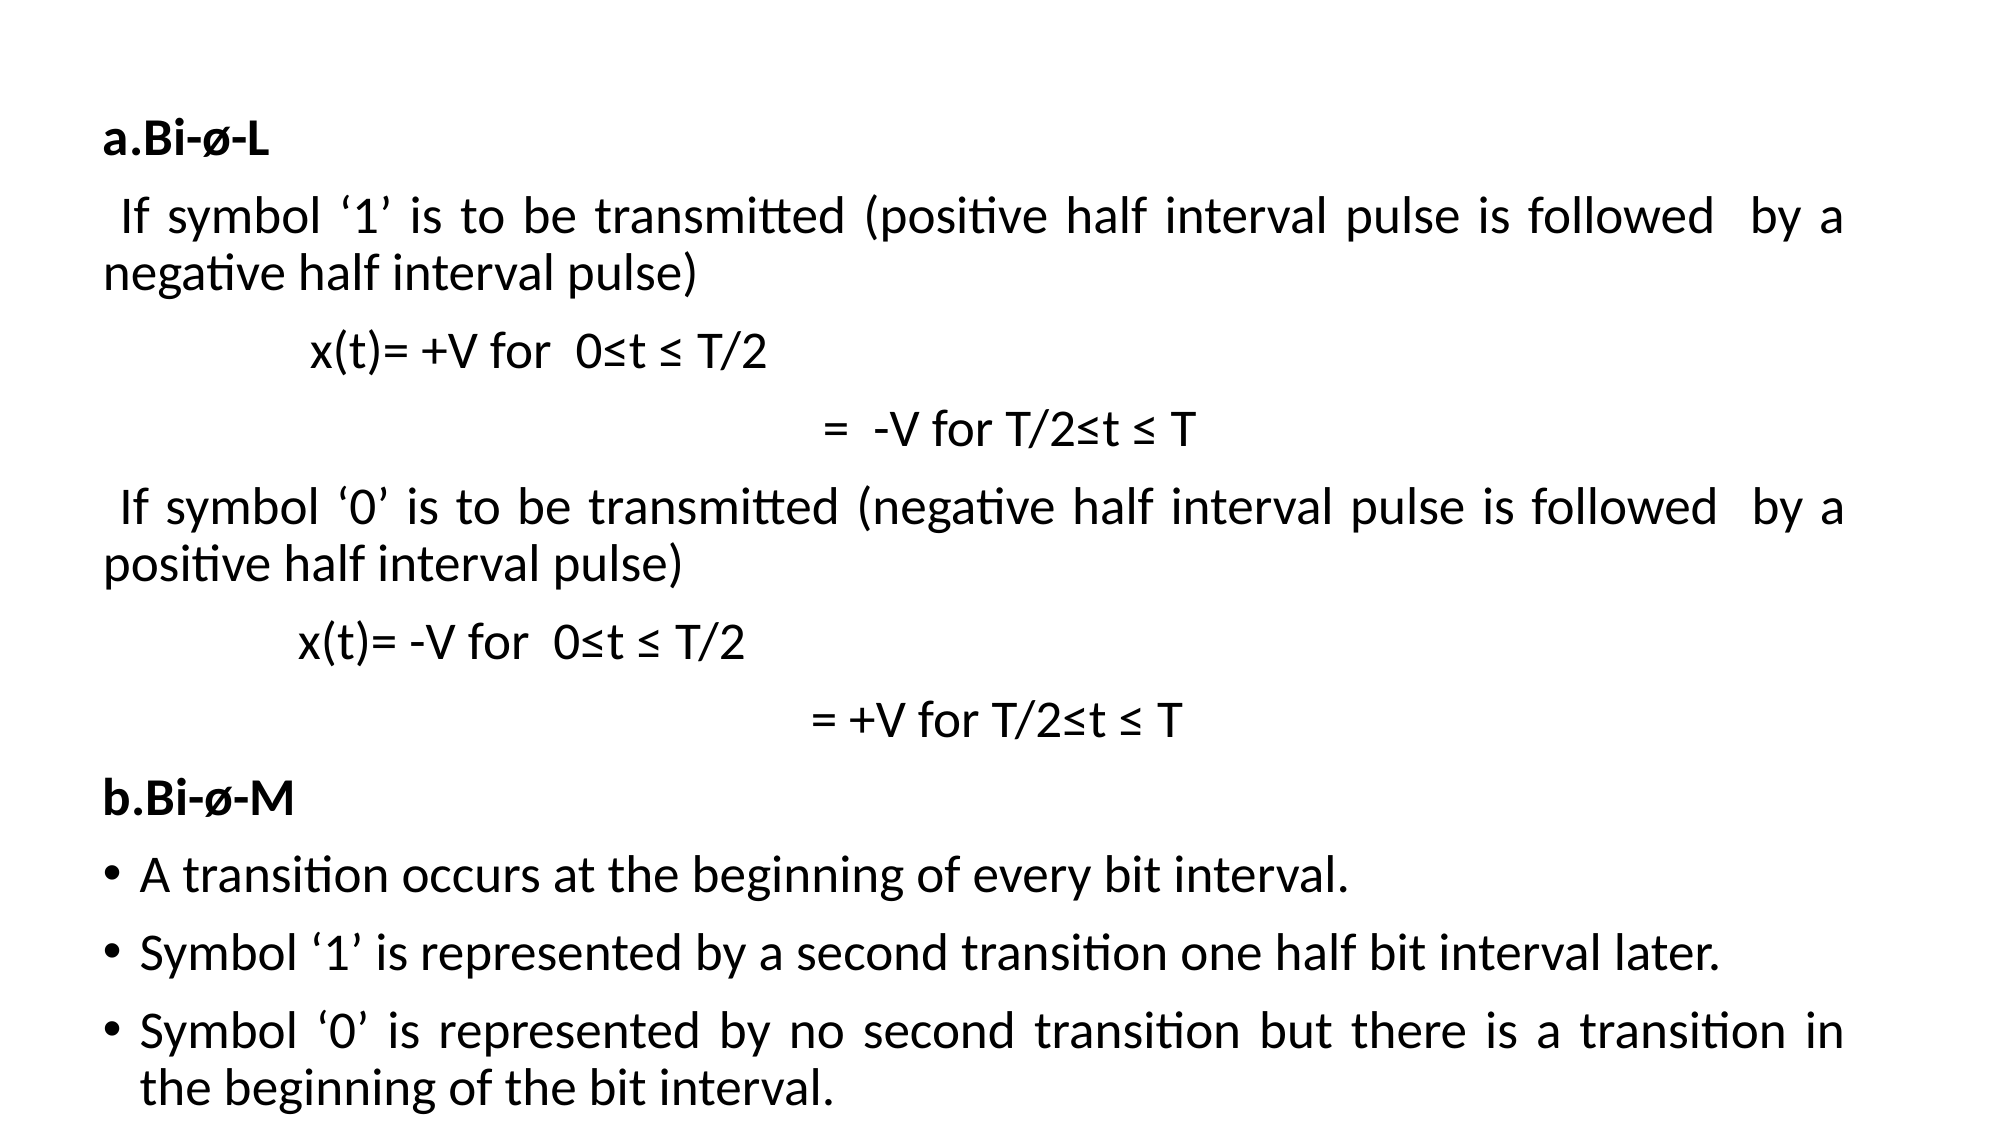

a.Bi-ø-L
 If symbol ‘1’ is to be transmitted (positive half interval pulse is followed  by a negative half interval pulse)
        				     x(t)= +V for  0≤t ≤ T/2
                                                            =  -V for T/2≤t ≤ T
 If symbol ‘0’ is to be transmitted (negative half interval pulse is followed  by a positive half interval pulse)
        				    x(t)= -V for  0≤t ≤ T/2
                                                           = +V for T/2≤t ≤ T
b.Bi-ø-M
A transition occurs at the beginning of every bit interval.
Symbol ‘1’ is represented by a second transition one half bit interval later.
Symbol ‘0’ is represented by no second transition but there is a transition in the beginning of the bit interval.